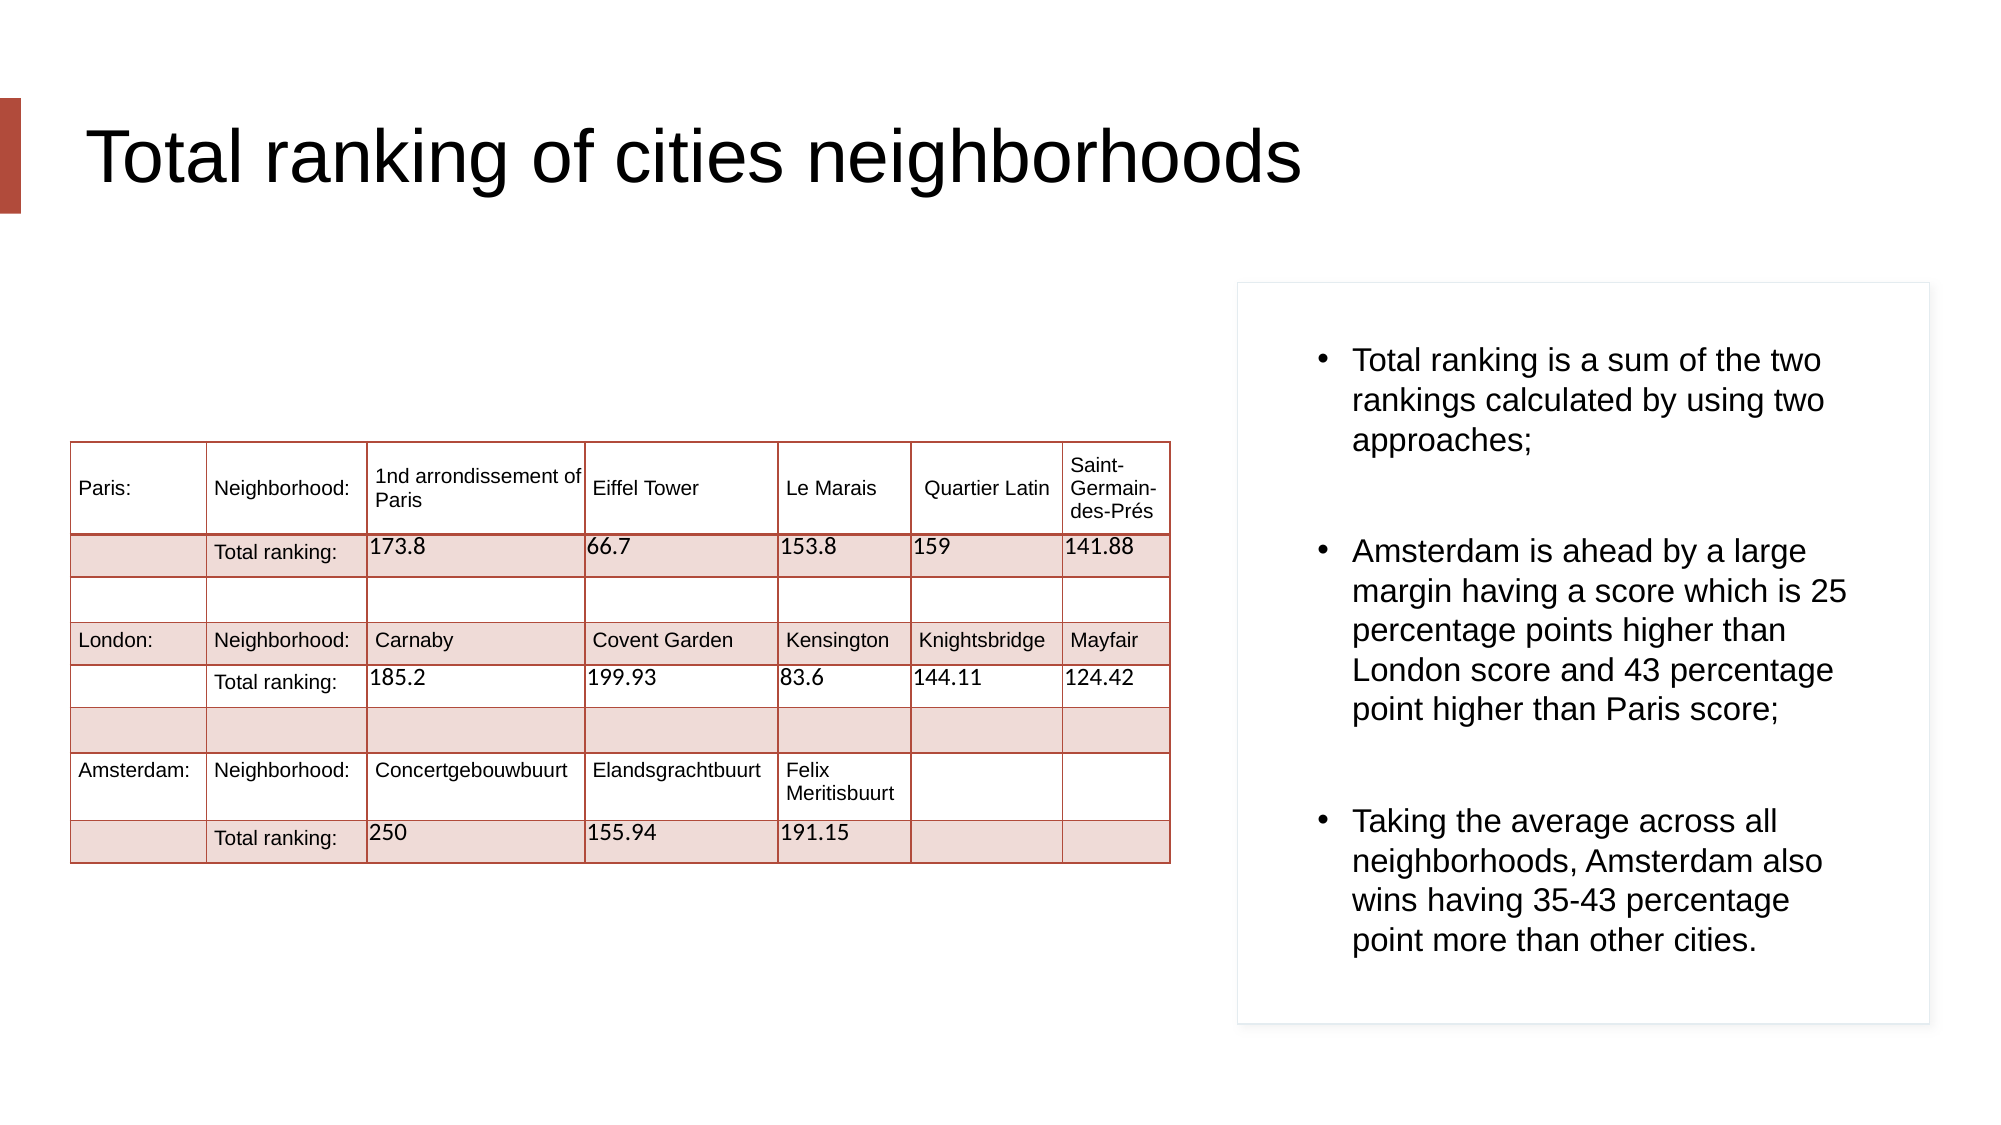

# Total ranking of cities neighborhoods

Total ranking is a sum of the two rankings calculated by using two approaches;

Amsterdam is ahead by a large margin having a score which is 25 percentage points higher than London score and 43 percentage point higher than Paris score;

Taking the average across all neighborhoods, Amsterdam also wins having 35-43 percentage point more than other cities.

| Paris: | Neighborhood: | 1nd arrondissement of Paris | Eiffel Tower | Le Marais | Quartier Latin | Saint-Germain-des-Prés |
| --- | --- | --- | --- | --- | --- | --- |
|  | Total ranking: | 173.8 | 66.7 | 153.8 | 159 | 141.88 |
|  |  |  |  |  |  |  |
| London: | Neighborhood: | Carnaby | Covent Garden | Kensington | Knightsbridge | Mayfair |
|  | Total ranking: | 185.2 | 199.93 | 83.6 | 144.11 | 124.42 |
|  |  |  |  |  |  |  |
| Amsterdam: | Neighborhood: | Concertgebouwbuurt | Elandsgrachtbuurt | Felix Meritisbuurt |  |  |
|  | Total ranking: | 250 | 155.94 | 191.15 |  |  |